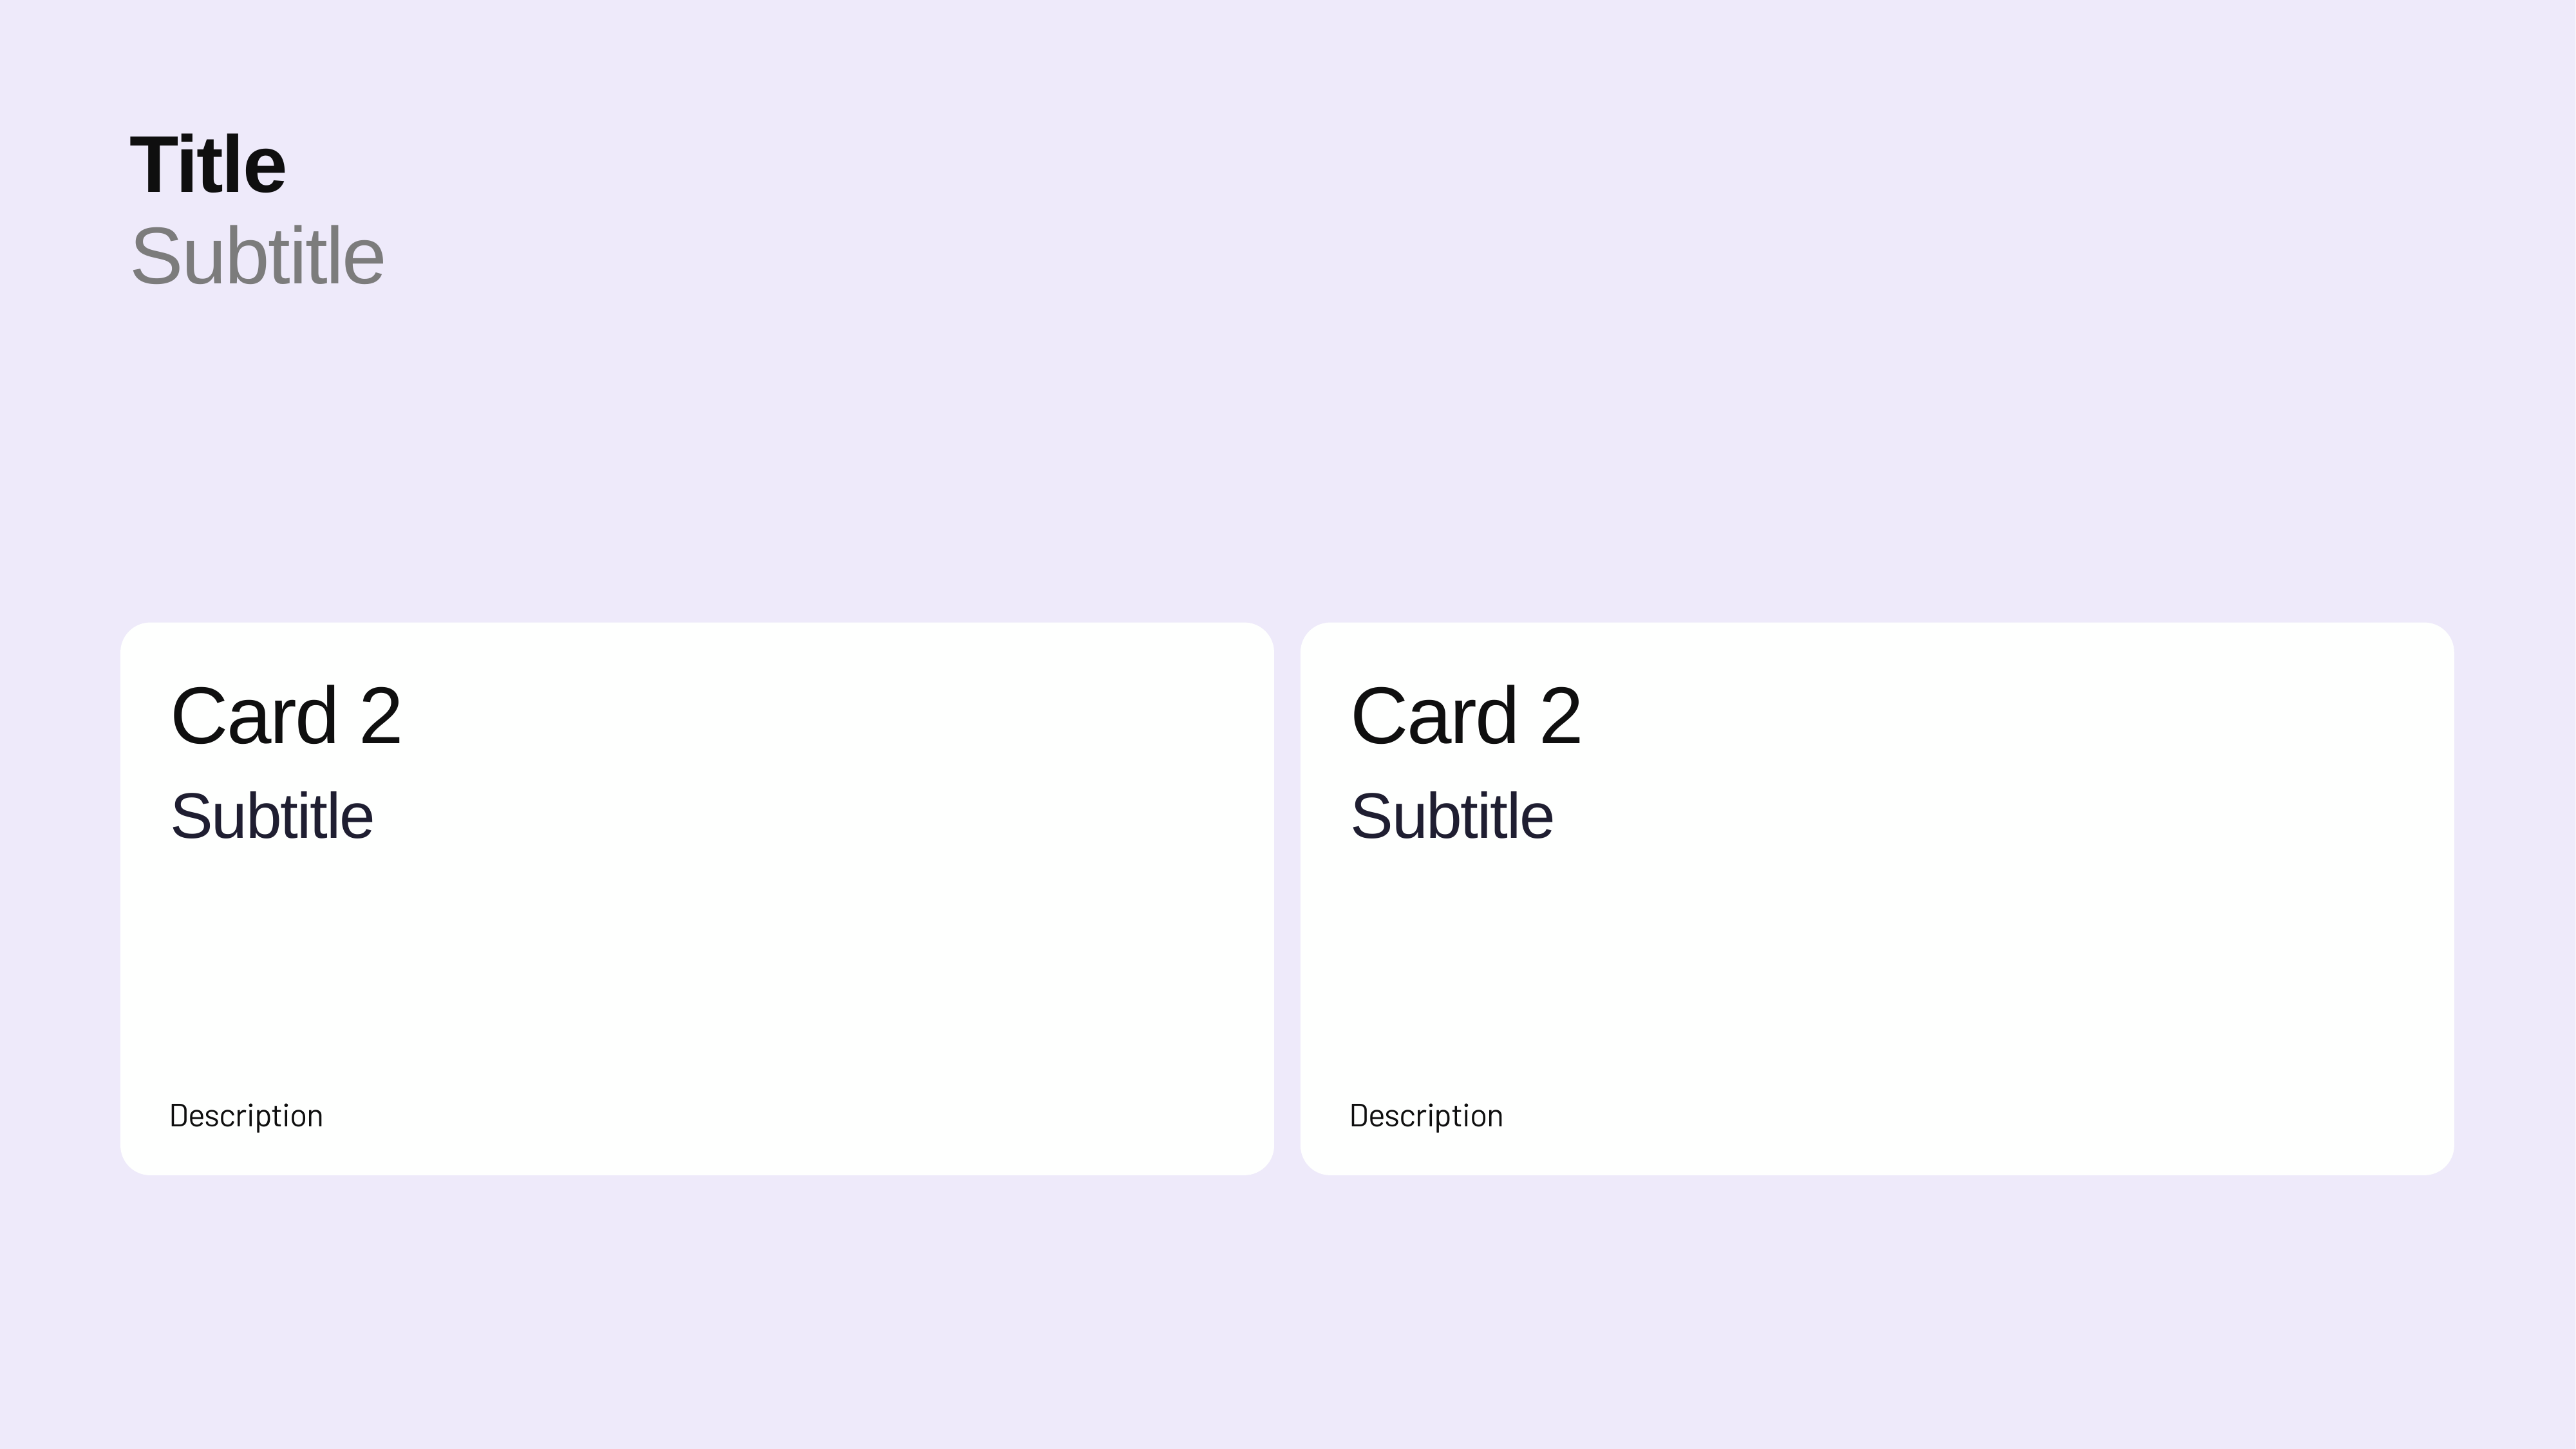

Title
Subtitle
Card 2
Card 2
Subtitle
Subtitle
Description
Description